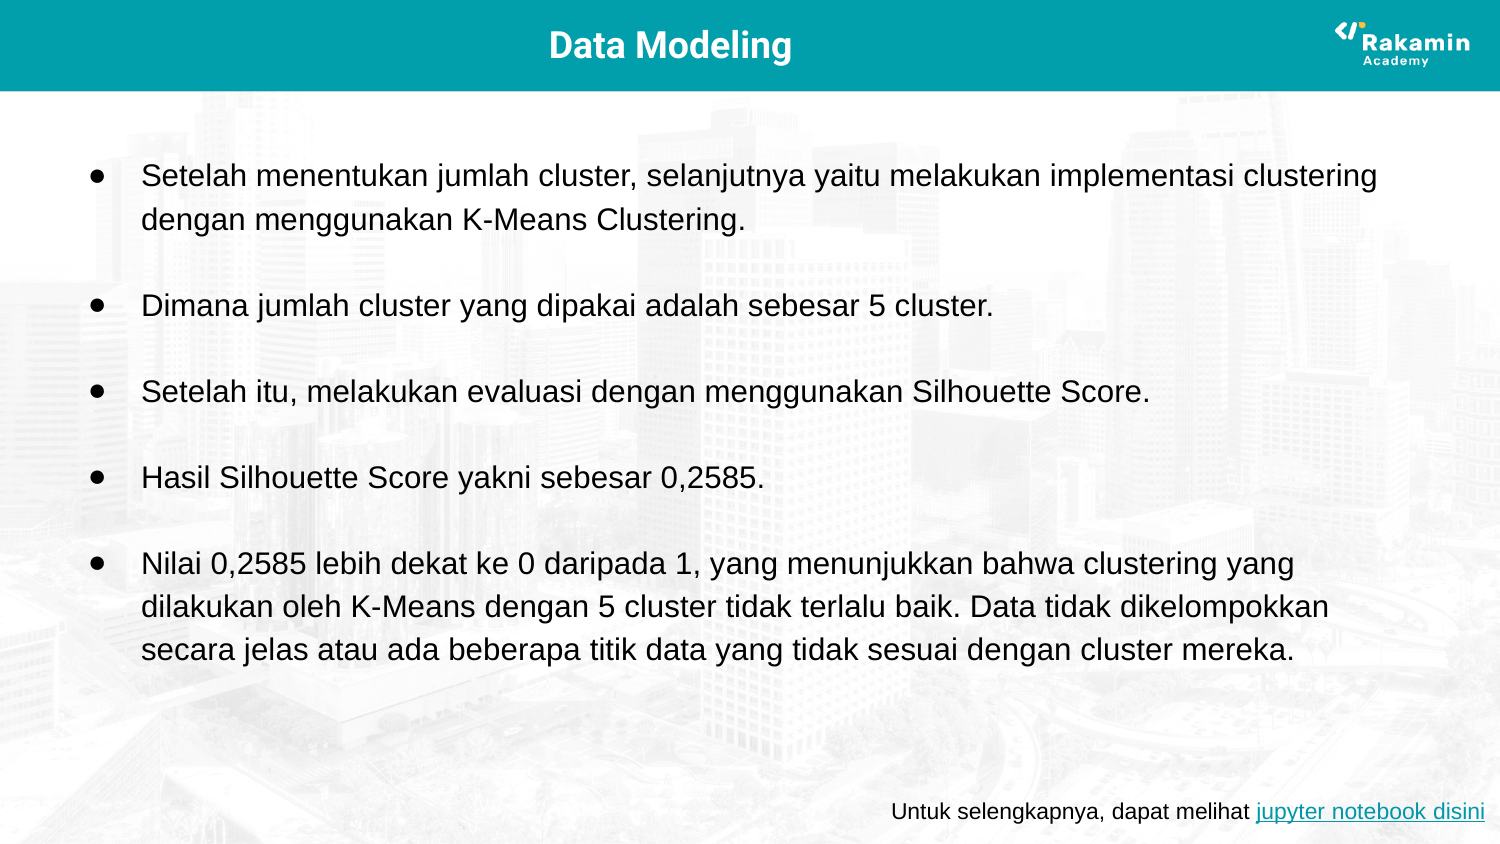

# Data Modeling
Setelah menentukan jumlah cluster, selanjutnya yaitu melakukan implementasi clustering dengan menggunakan K-Means Clustering.

Dimana jumlah cluster yang dipakai adalah sebesar 5 cluster.

Setelah itu, melakukan evaluasi dengan menggunakan Silhouette Score.

Hasil Silhouette Score yakni sebesar 0,2585.

Nilai 0,2585 lebih dekat ke 0 daripada 1, yang menunjukkan bahwa clustering yang dilakukan oleh K-Means dengan 5 cluster tidak terlalu baik. Data tidak dikelompokkan secara jelas atau ada beberapa titik data yang tidak sesuai dengan cluster mereka.

Untuk selengkapnya, dapat melihat jupyter notebook disini